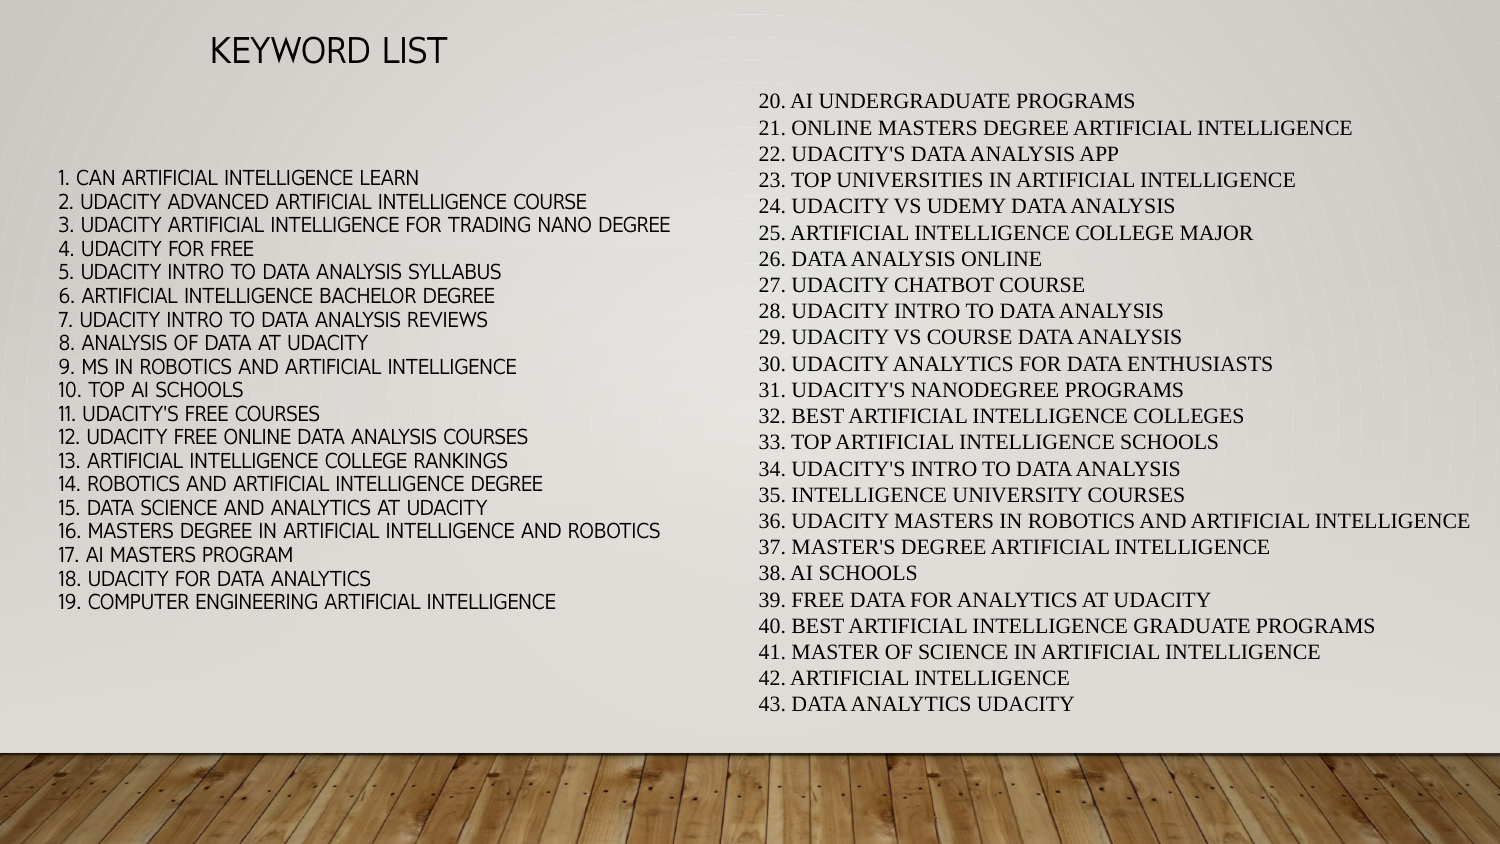

KEYWORD LIST
20. AI undergraduate programs
21. online masters degree artificial intelligence
22. Udacity's data analysis app
23. top universities in artificial intelligence
24. Udacity vs Udemy data analysis
25. artificial intelligence college major
26. Data Analysis online
27. Udacity chatbot course
28. Udacity intro to data analysis
29. Udacity vs course data analysis
30. Udacity analytics for data enthusiasts
31. Udacity's Nanodegree programs
32. best artificial intelligence colleges
33. top artificial intelligence schools
34. Udacity's Intro to data analysis
35. intelligence university courses
36. Udacity masters in robotics and artificial intelligence
37. master's degree artificial intelligence
38. AI schools
39. free data for analytics at Udacity
40. best artificial intelligence graduate programs
41. master of science in artificial intelligence
42. Artificial intelligence
43. Data Analytics Udacity
1. can artificial intelligence learn
2. Udacity advanced artificial intelligence course
3. Udacity Artificial Intelligence for trading Nano degree
4. Udacity for free
5. Udacity Intro to data analysis syllabus
6. artificial intelligence bachelor degree
7. Udacity Intro to data analysis reviews
8. Analysis of data at Udacity
9. MS in robotics and artificial intelligence
10. top AI schools
11. Udacity's free courses
12. Udacity free online data analysis courses
13. artificial intelligence college rankings
14. robotics and artificial intelligence degree
15. Data Science and analytics at Udacity
16. masters degree in artificial intelligence and robotics
17. AI masters program
18. Udacity for data analytics
19. computer engineering artificial intelligence